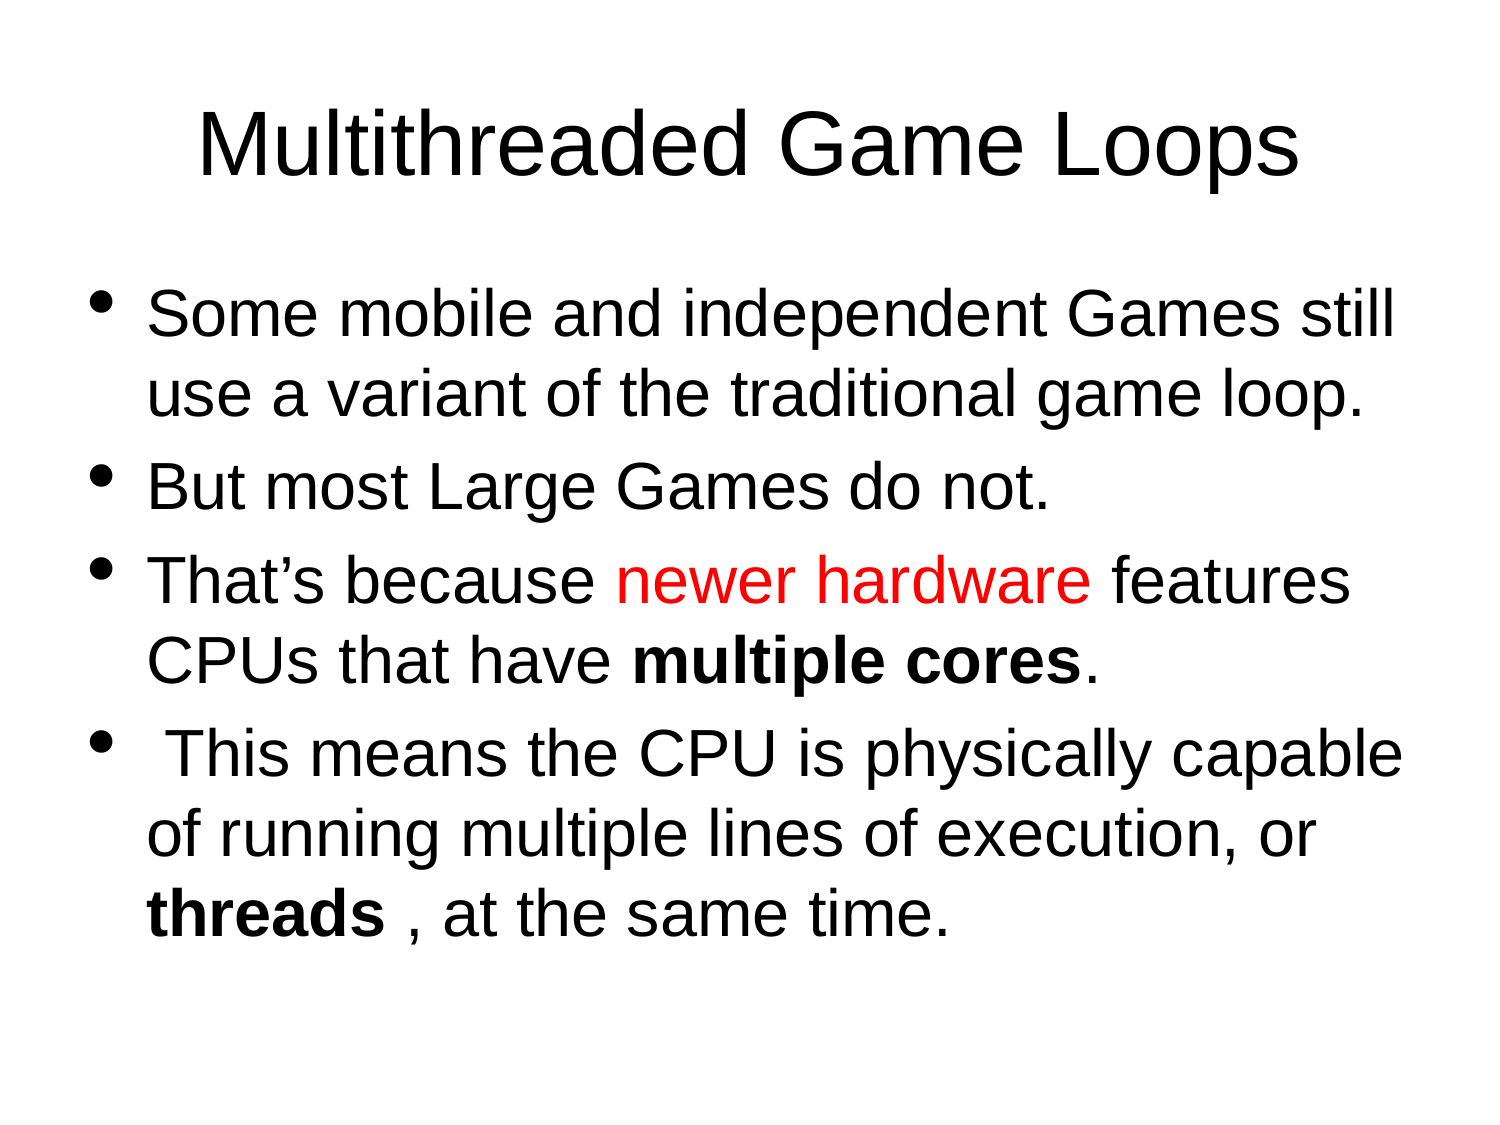

Multithreaded Game Loops
Some mobile and independent Games still use a variant of the traditional game loop.
But most Large Games do not.
That’s because newer hardware features CPUs that have multiple cores.
 This means the CPU is physically capable of running multiple lines of execution, or threads , at the same time.